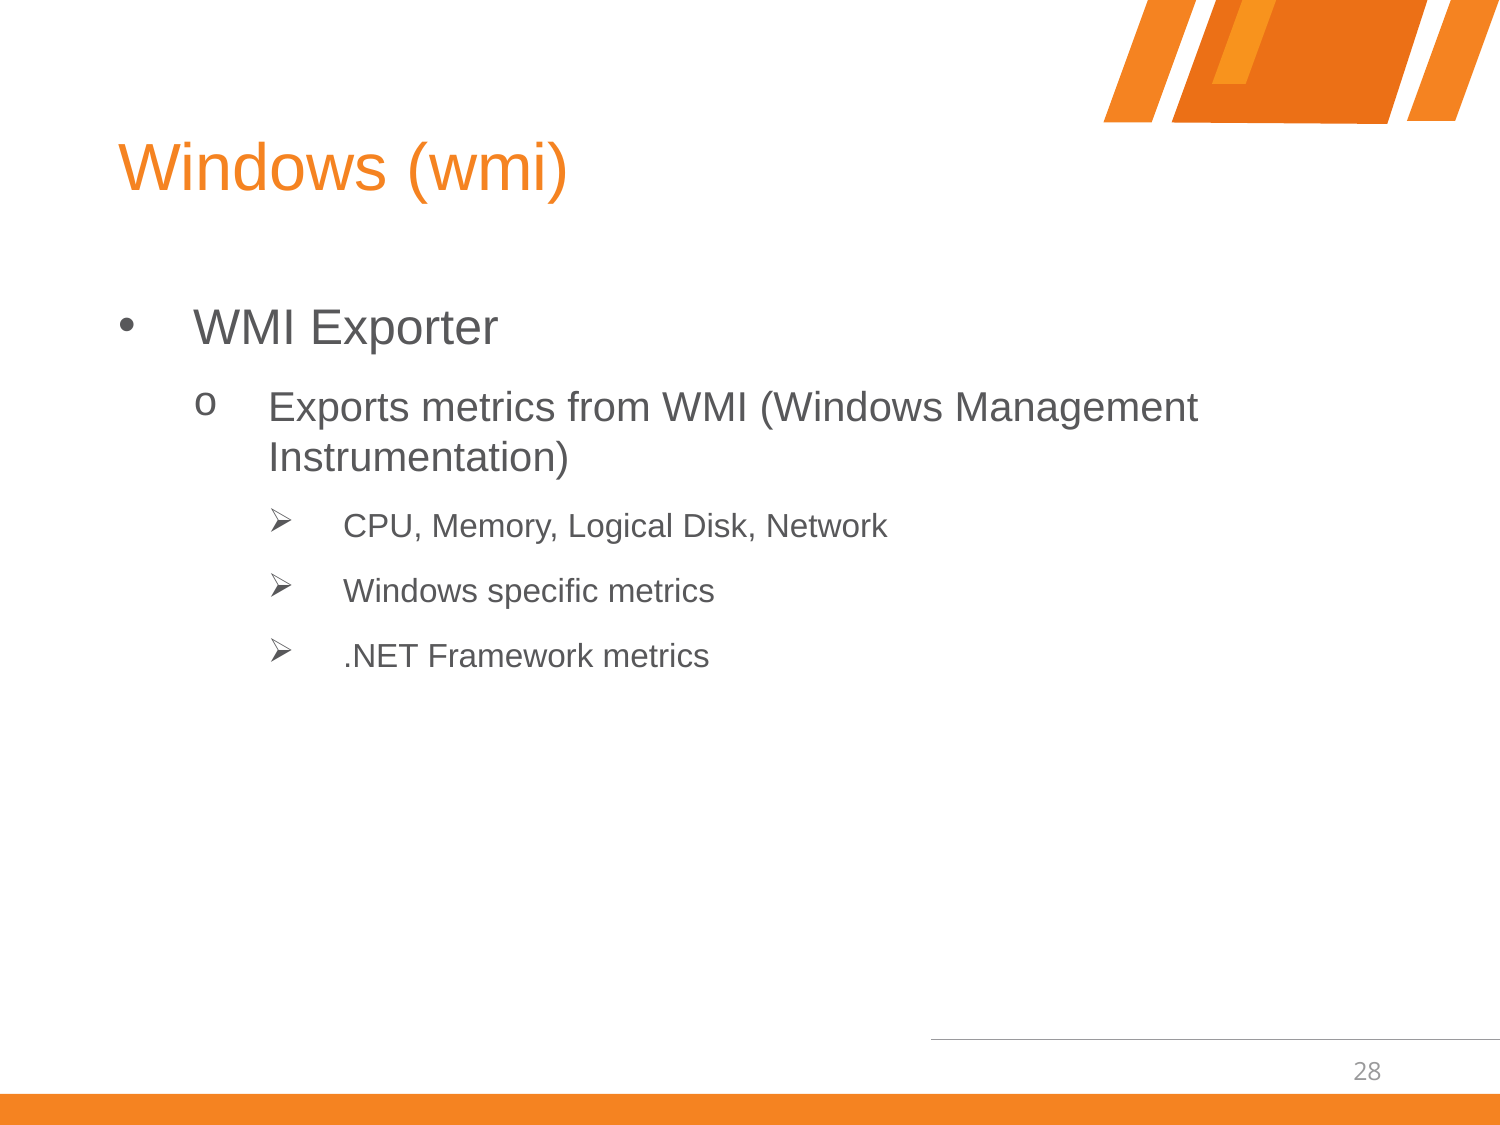

# Windows (wmi)
WMI Exporter
Exports metrics from WMI (Windows Management Instrumentation)
CPU, Memory, Logical Disk, Network
Windows specific metrics
.NET Framework metrics

28